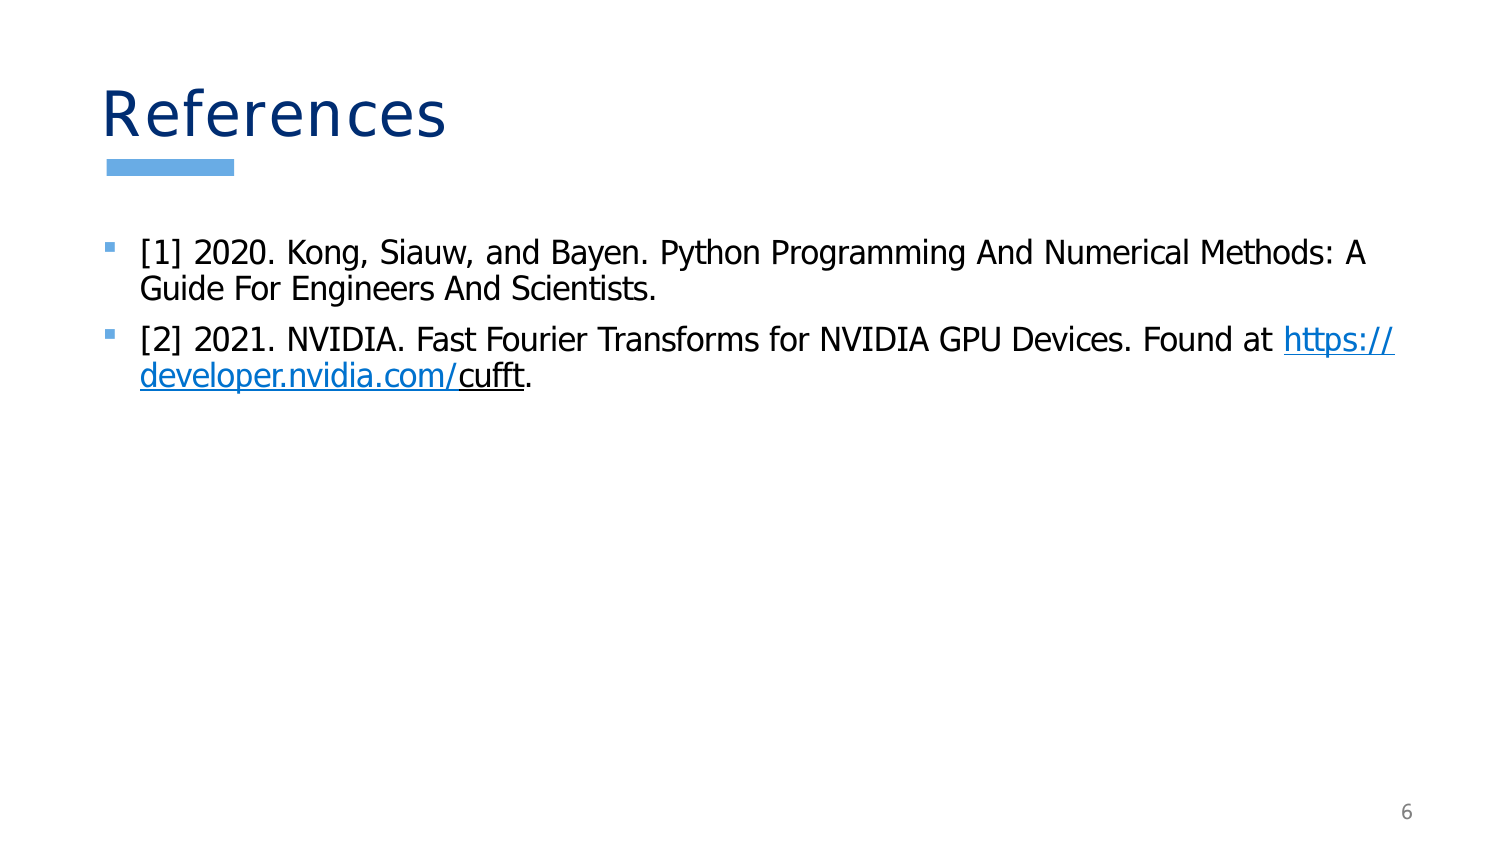

# References
[1] 2020. Kong, Siauw, and Bayen. Python Programming And Numerical Methods: A Guide For Engineers And Scientists.
[2] 2021. NVIDIA. Fast Fourier Transforms for NVIDIA GPU Devices. Found at https://developer.nvidia.com/cufft.